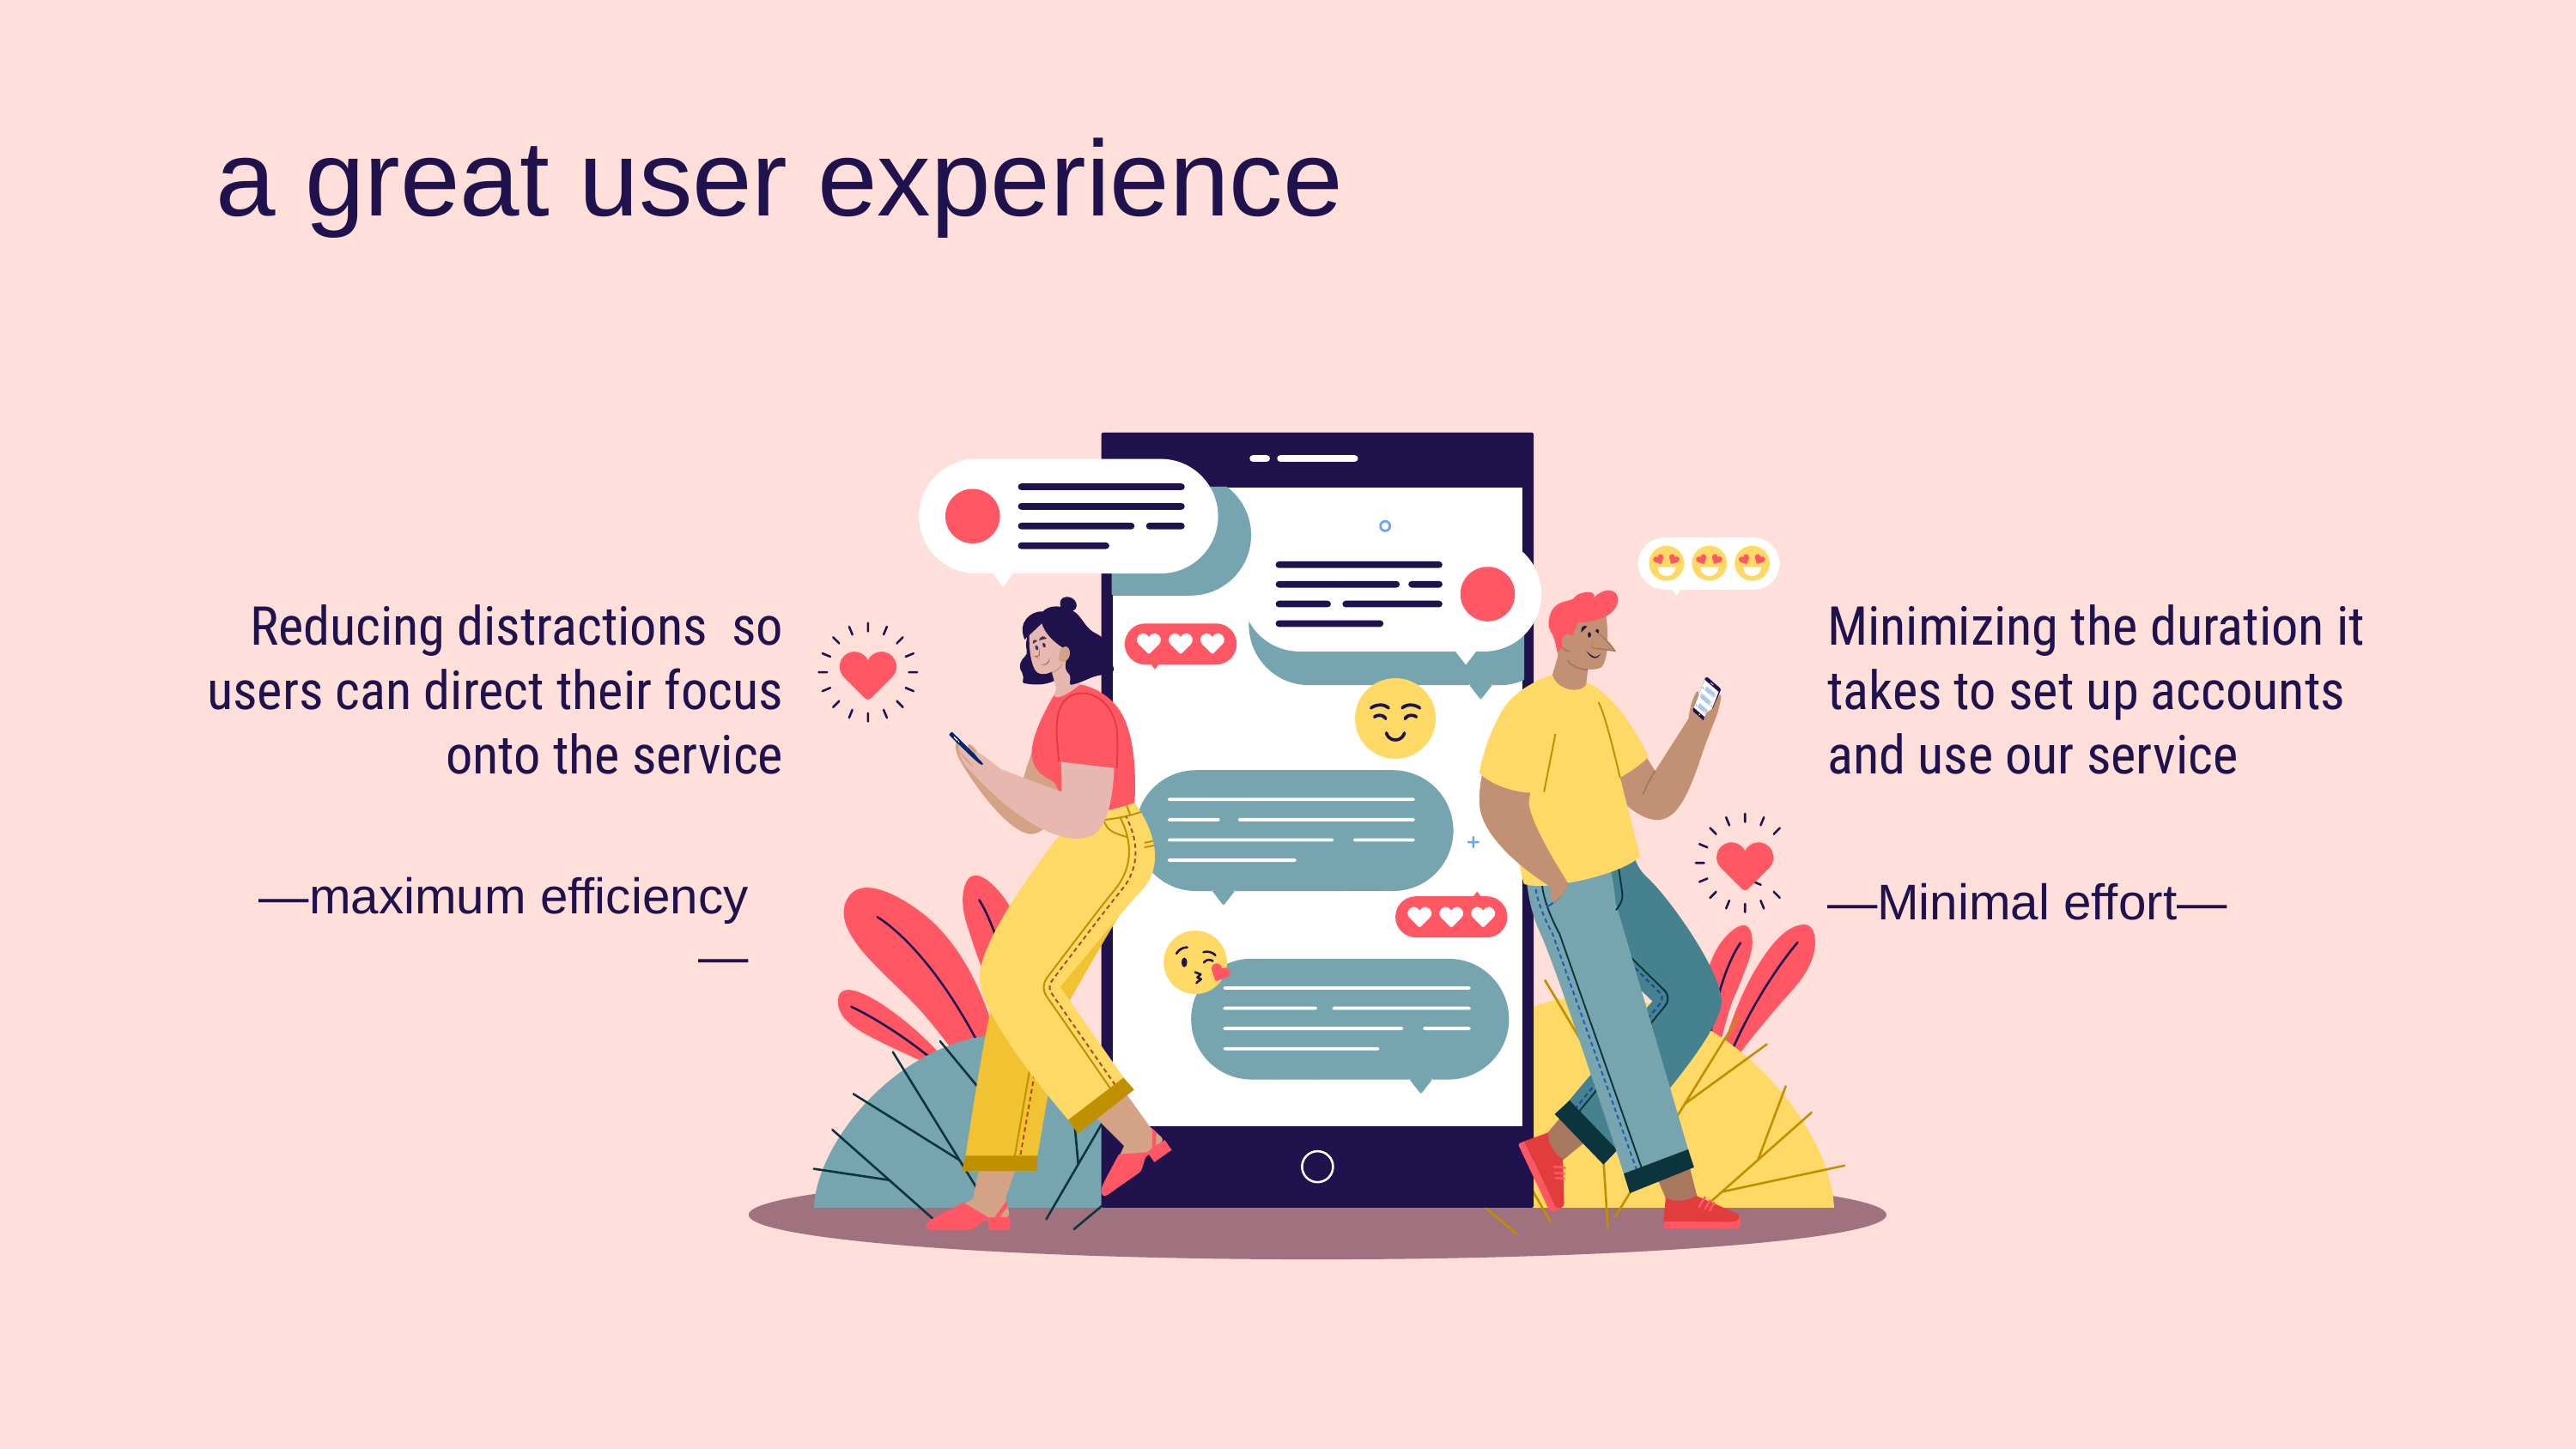

a great user experience

Reducing distractions  so users can direct their focus onto the service
Minimizing the duration it takes to set up accounts and use our service

—maximum efficiency—

—Minimal effort—